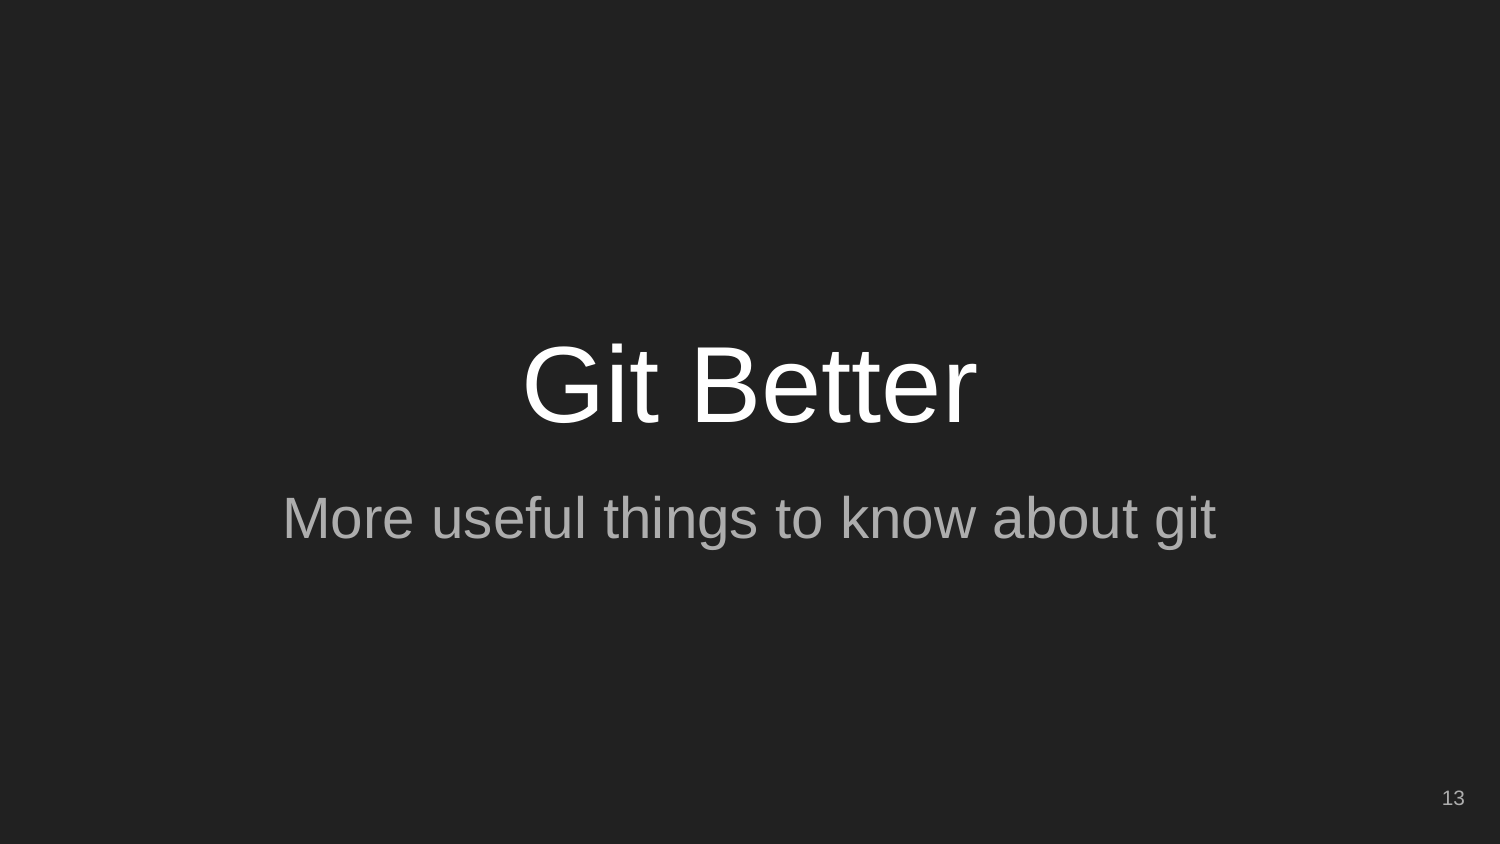

# Git Better
More useful things to know about git

13